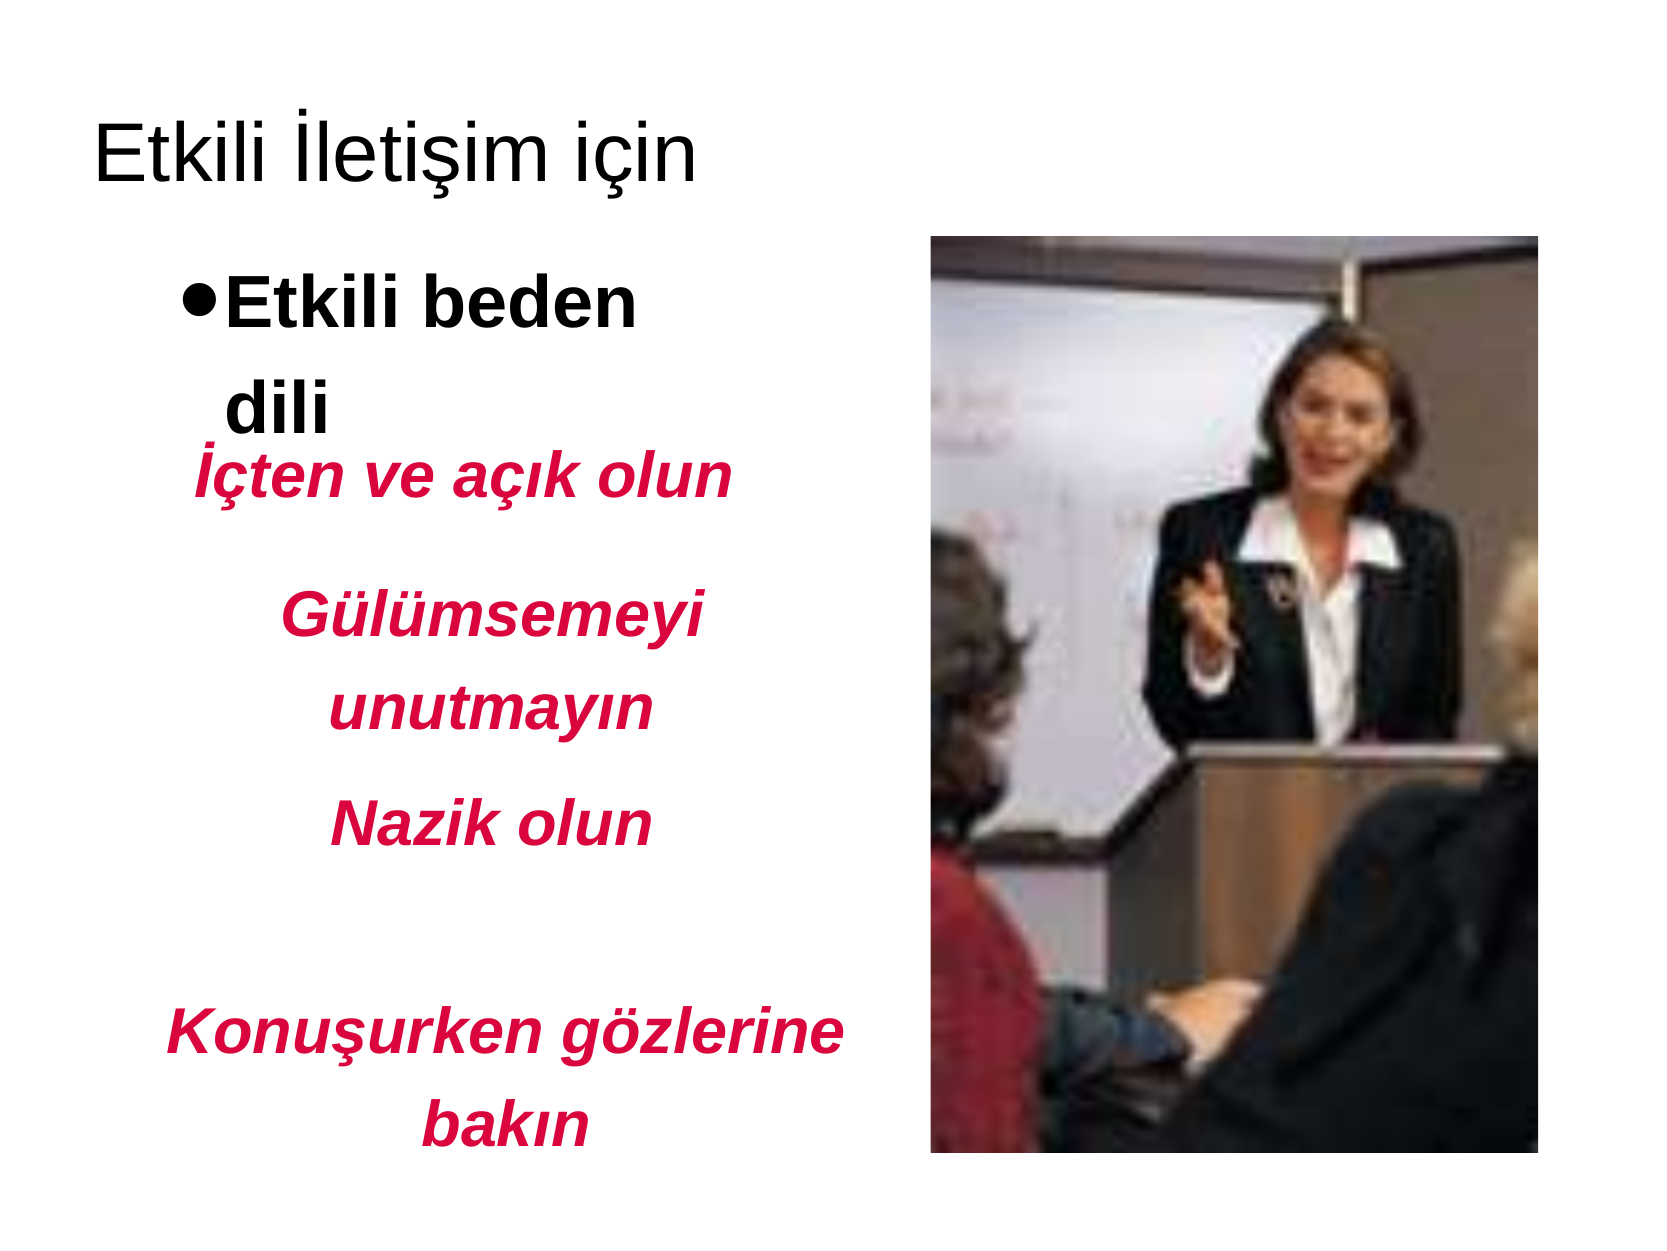

# Etkili İletişim için
Etkili beden dili

İçten ve açık olun
Gülümsemeyi unutmayın
Nazik olun
Konuşurken gözlerine bakın